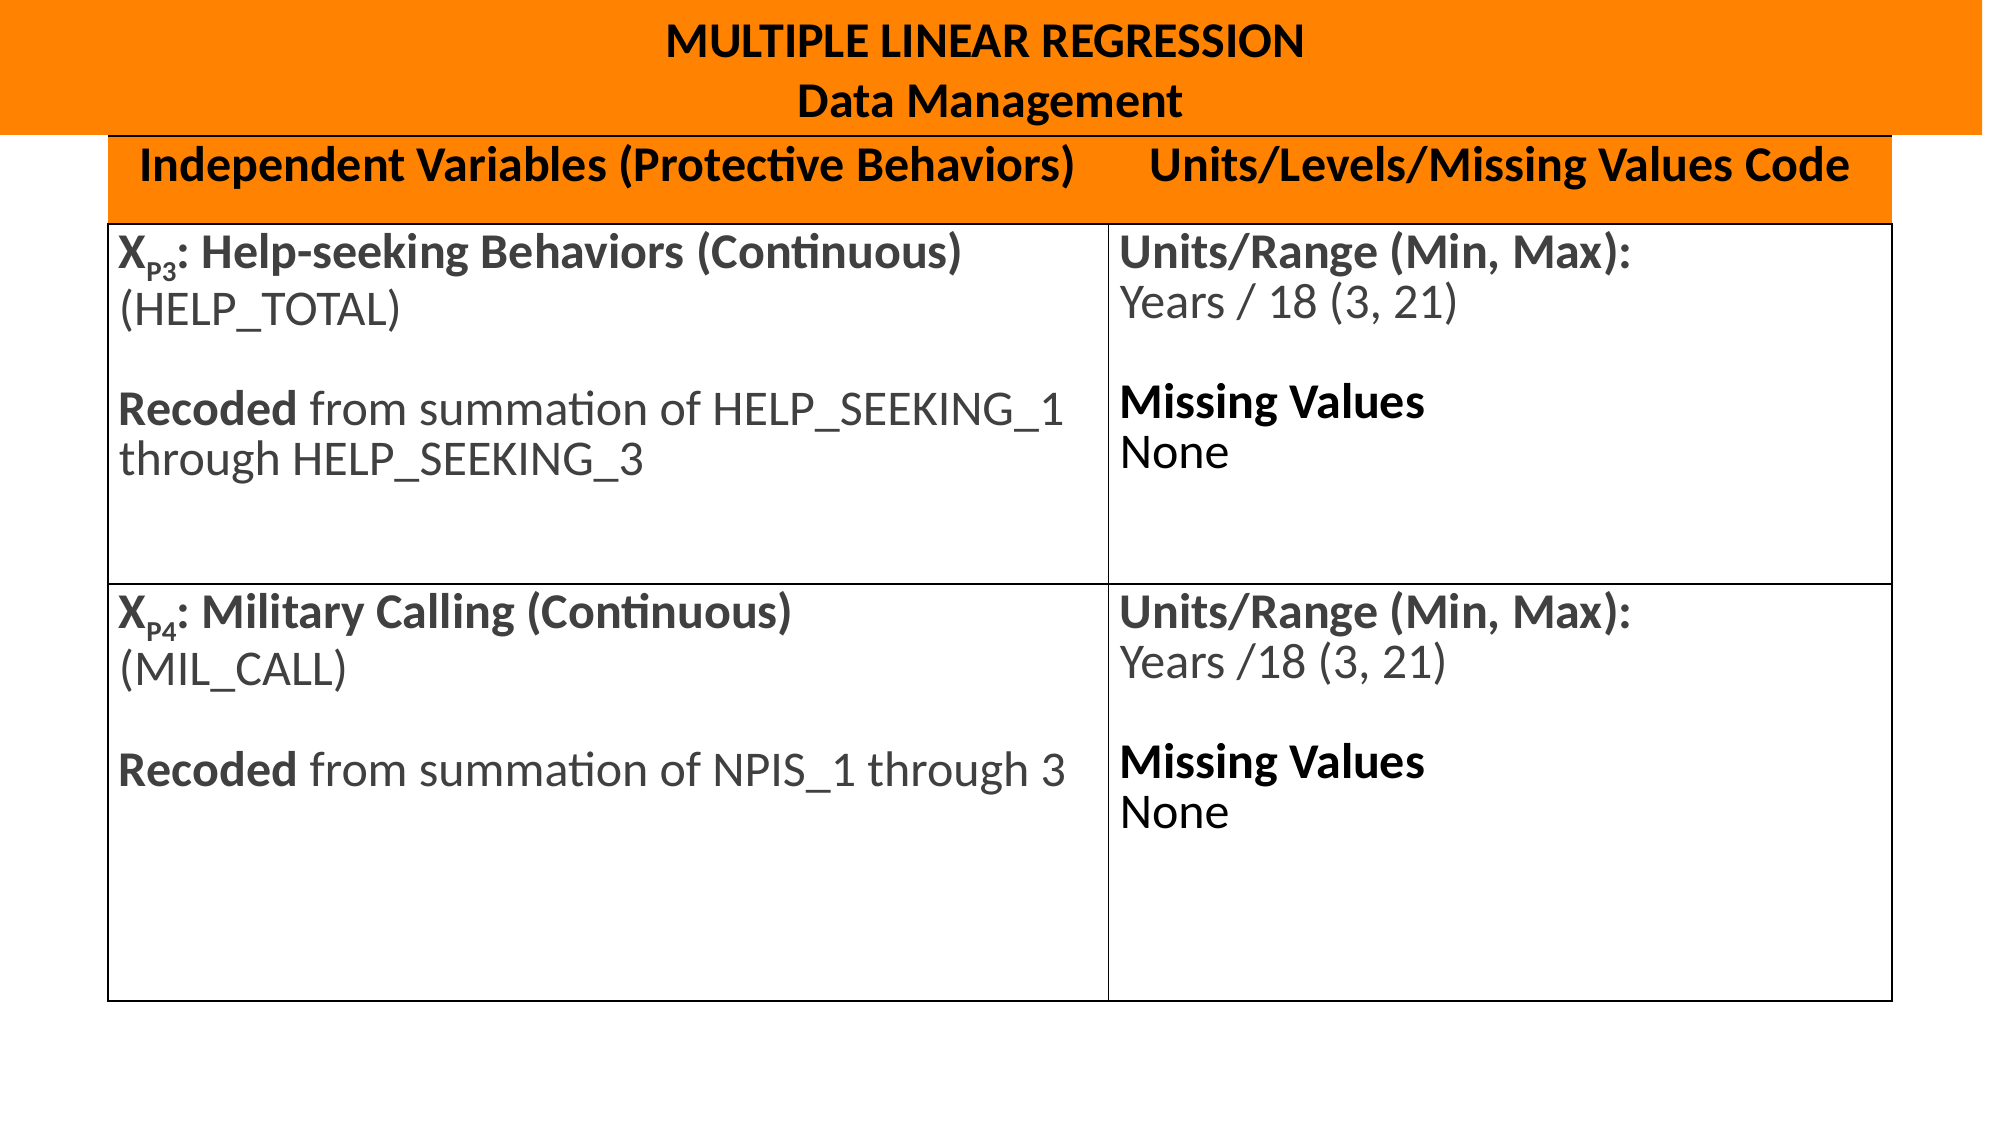

MULTIPLE LINEAR REGRESSION
Data Management
| Independent Variables (Protective Behaviors) | Units/Levels/Missing Values Code |
| --- | --- |
| XP3: Help-seeking Behaviors (Continuous) (HELP\_TOTAL) Recoded from summation of HELP\_SEEKING\_1 through HELP\_SEEKING\_3 | Units/Range (Min, Max):  Years / 18 (3, 21) Missing Values None |
| XP4: Military Calling (Continuous) (MIL\_CALL) Recoded from summation of NPIS\_1 through 3 | Units/Range (Min, Max):  Years /18 (3, 21) Missing Values None |